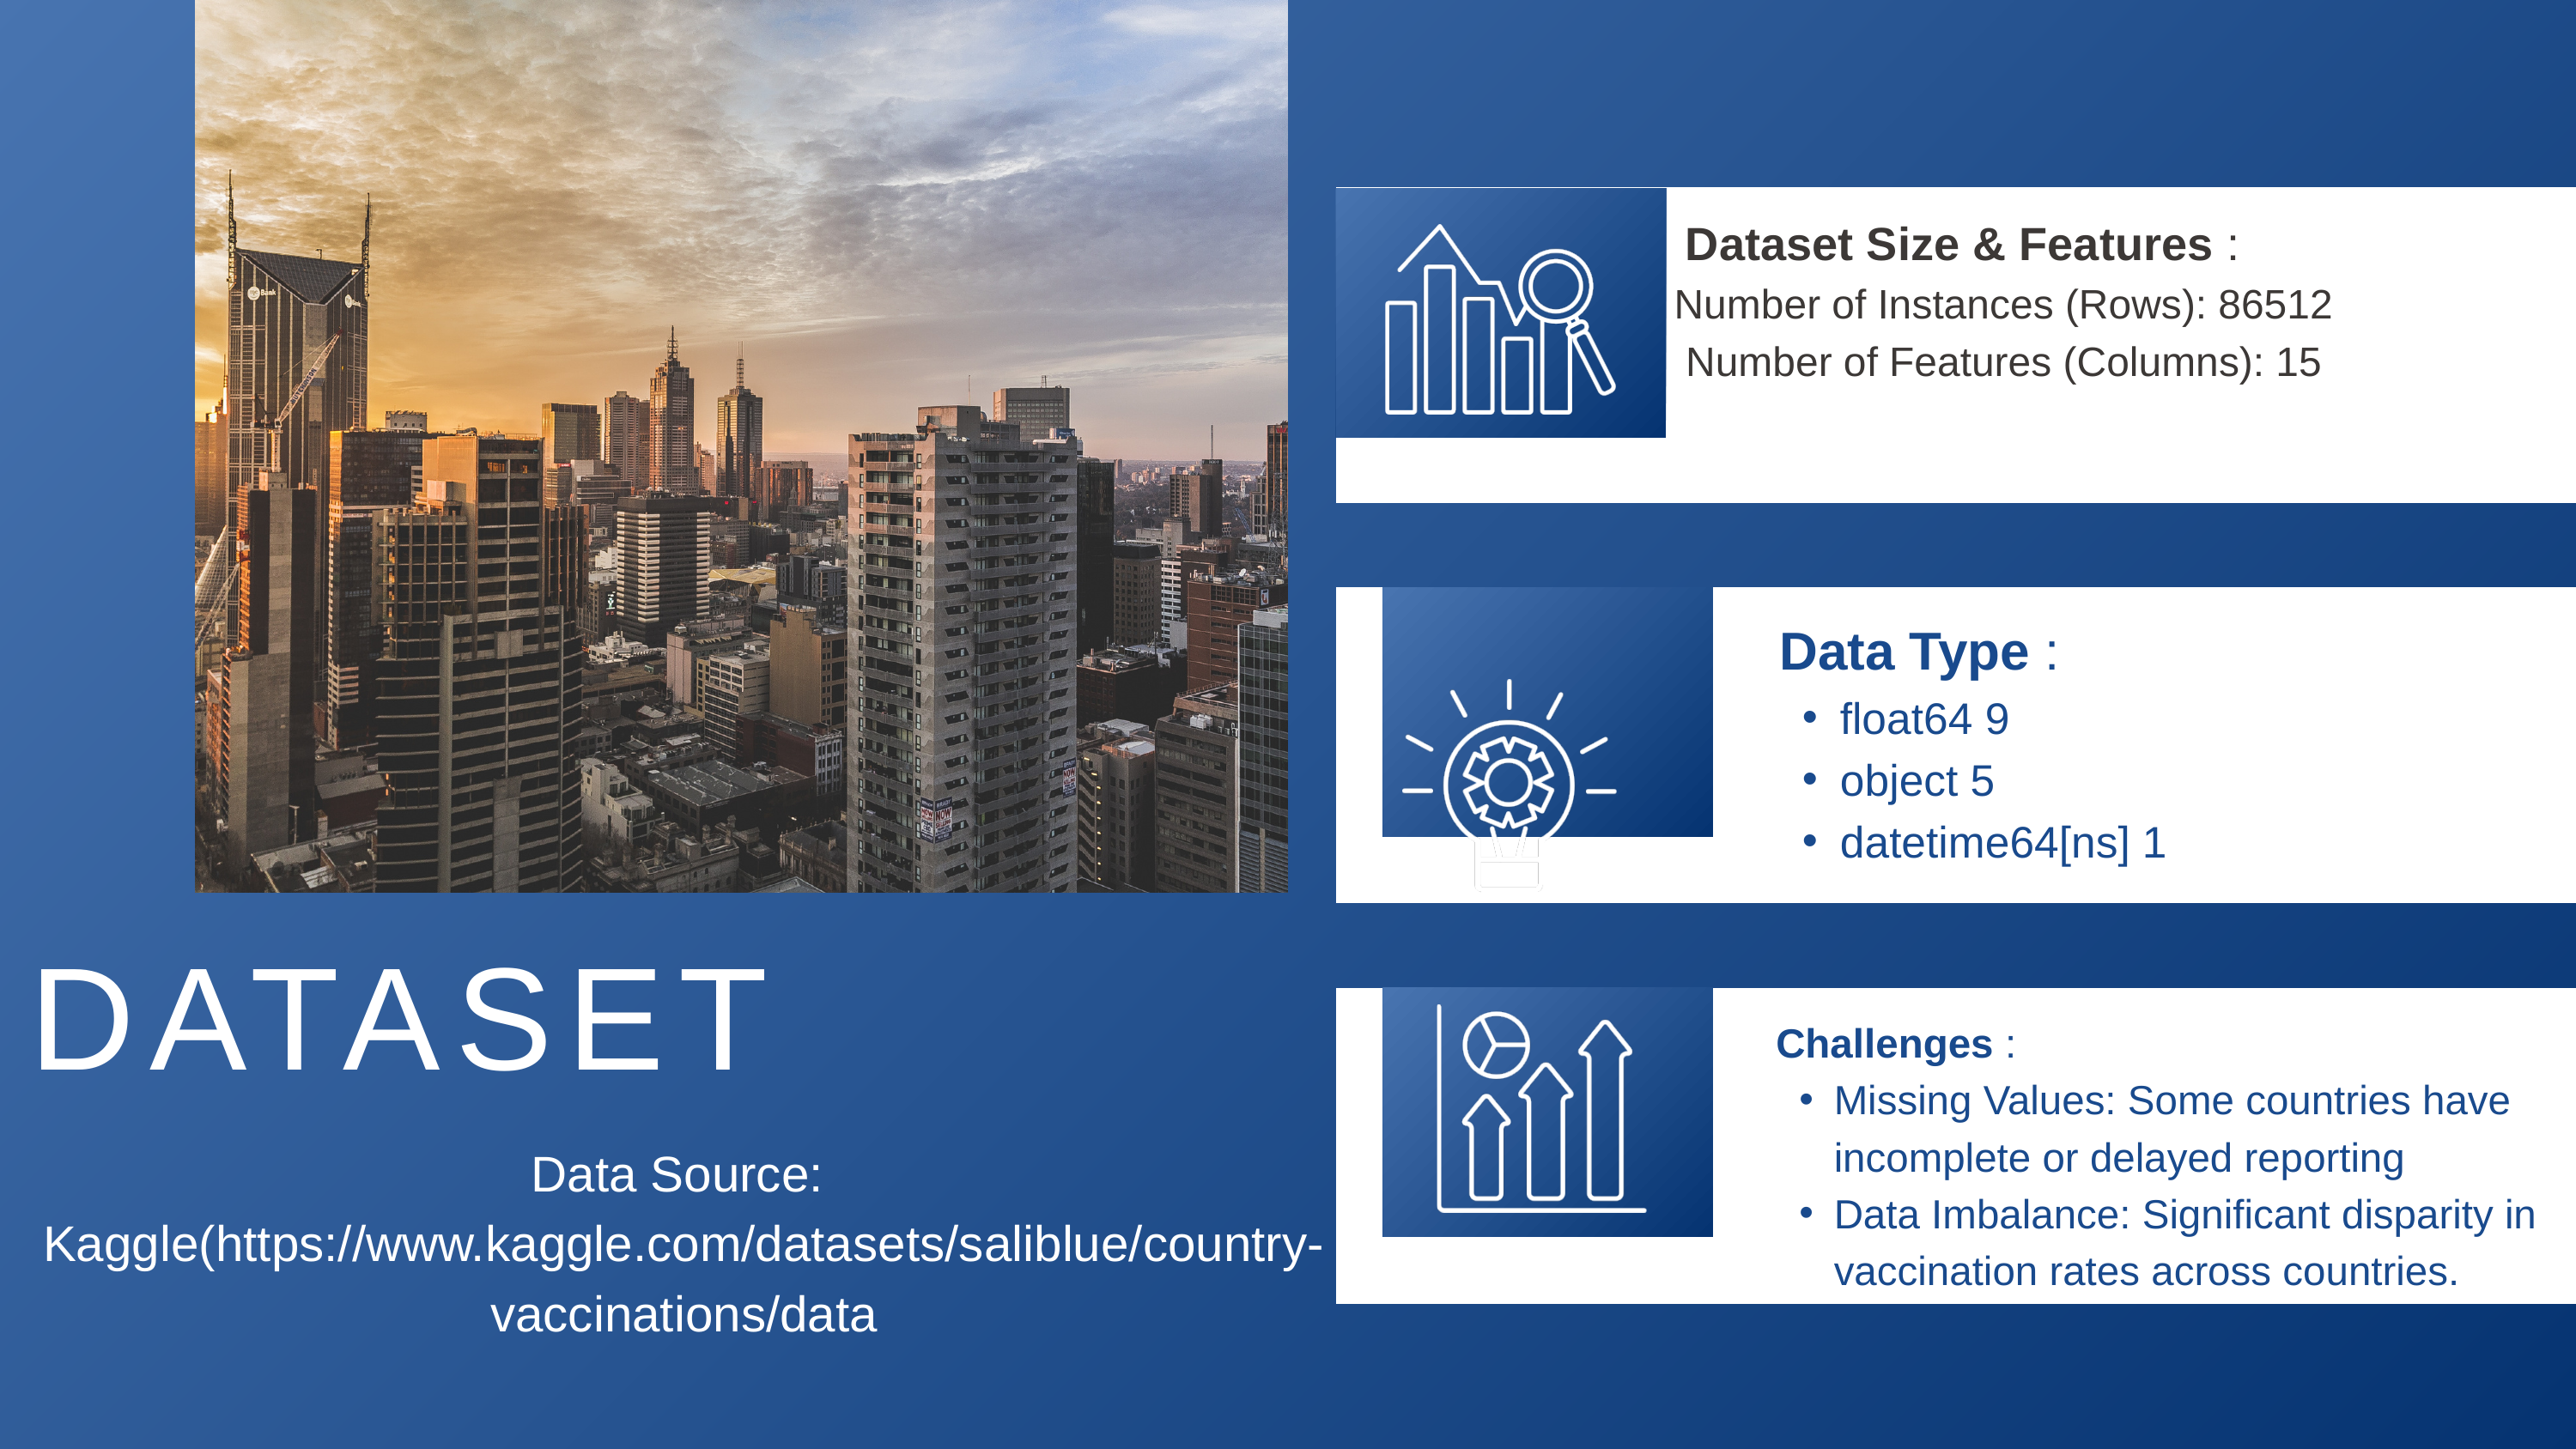

Dataset Size & Features :
Number of Instances (Rows): 86512
Number of Features (Columns): 15

 Data Type :
float64 9
object 5
datetime64[ns] 1

DATASET

 Challenges :
Missing Values: Some countries have incomplete or delayed reporting
Data Imbalance: Significant disparity in vaccination rates across countries.

Data Source:
Kaggle(https://www.kaggle.com/datasets/saliblue/country-vaccinations/data